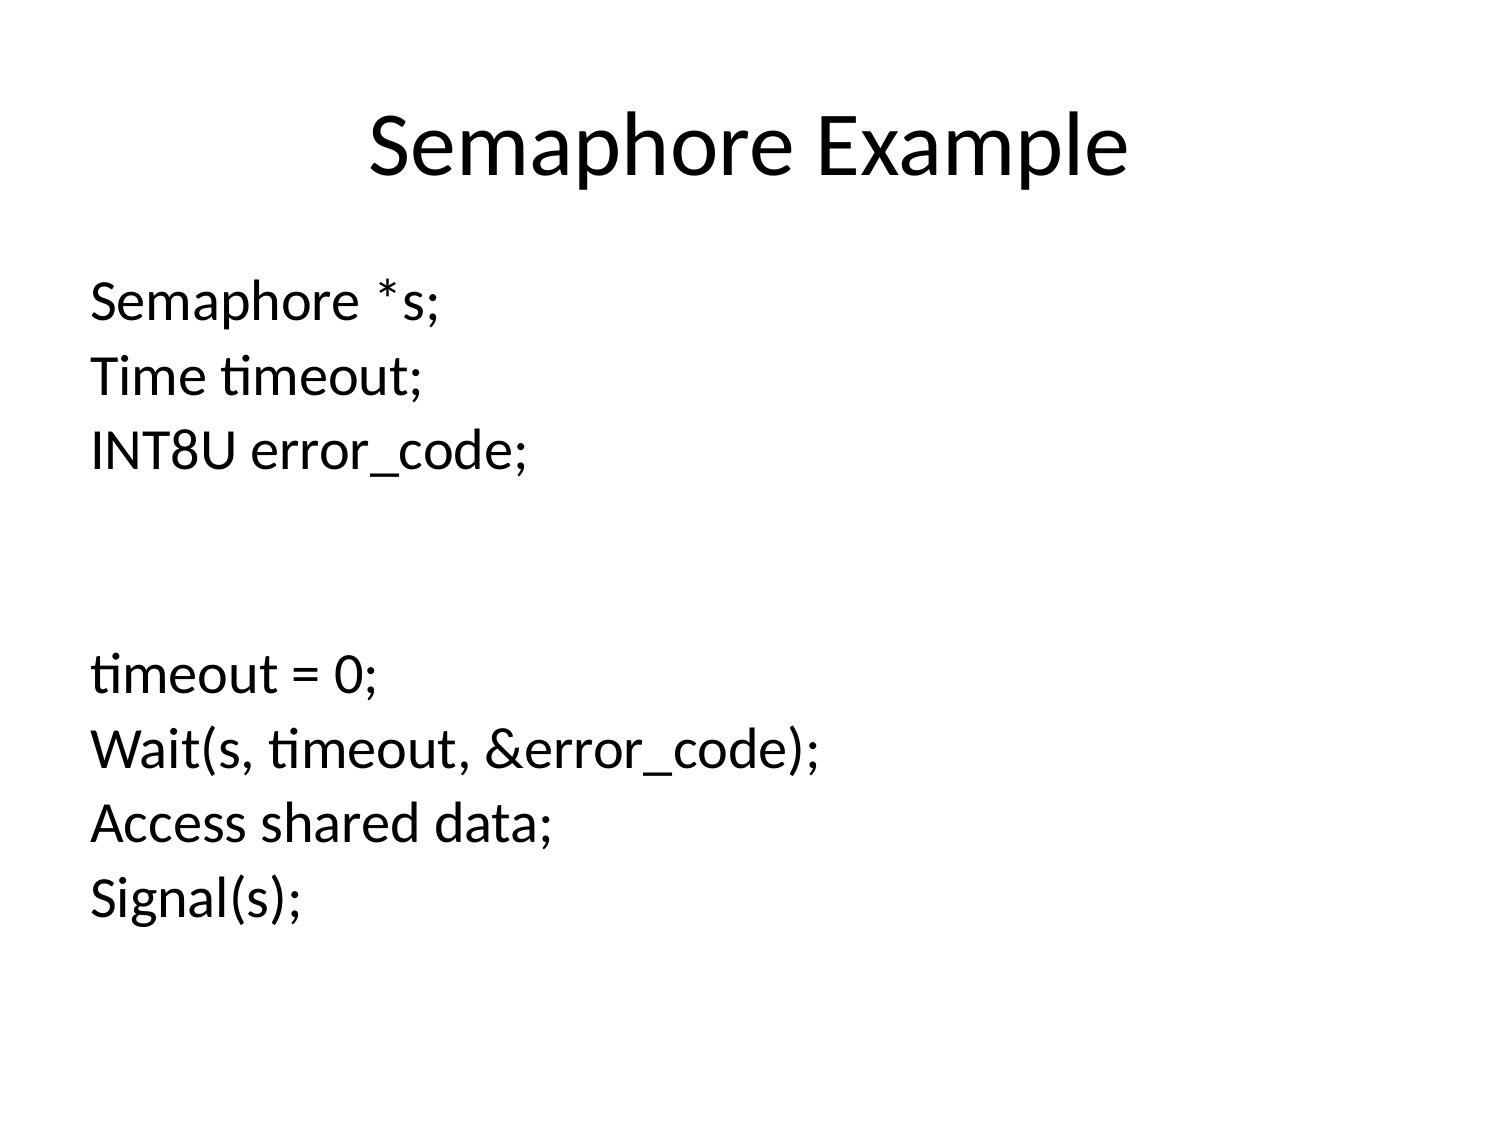

# Semaphore Example
Semaphore *s;
Time timeout;
INT8U error_code;

timeout = 0;
Wait(s, timeout, &error_code);
Access shared data;
Signal(s);